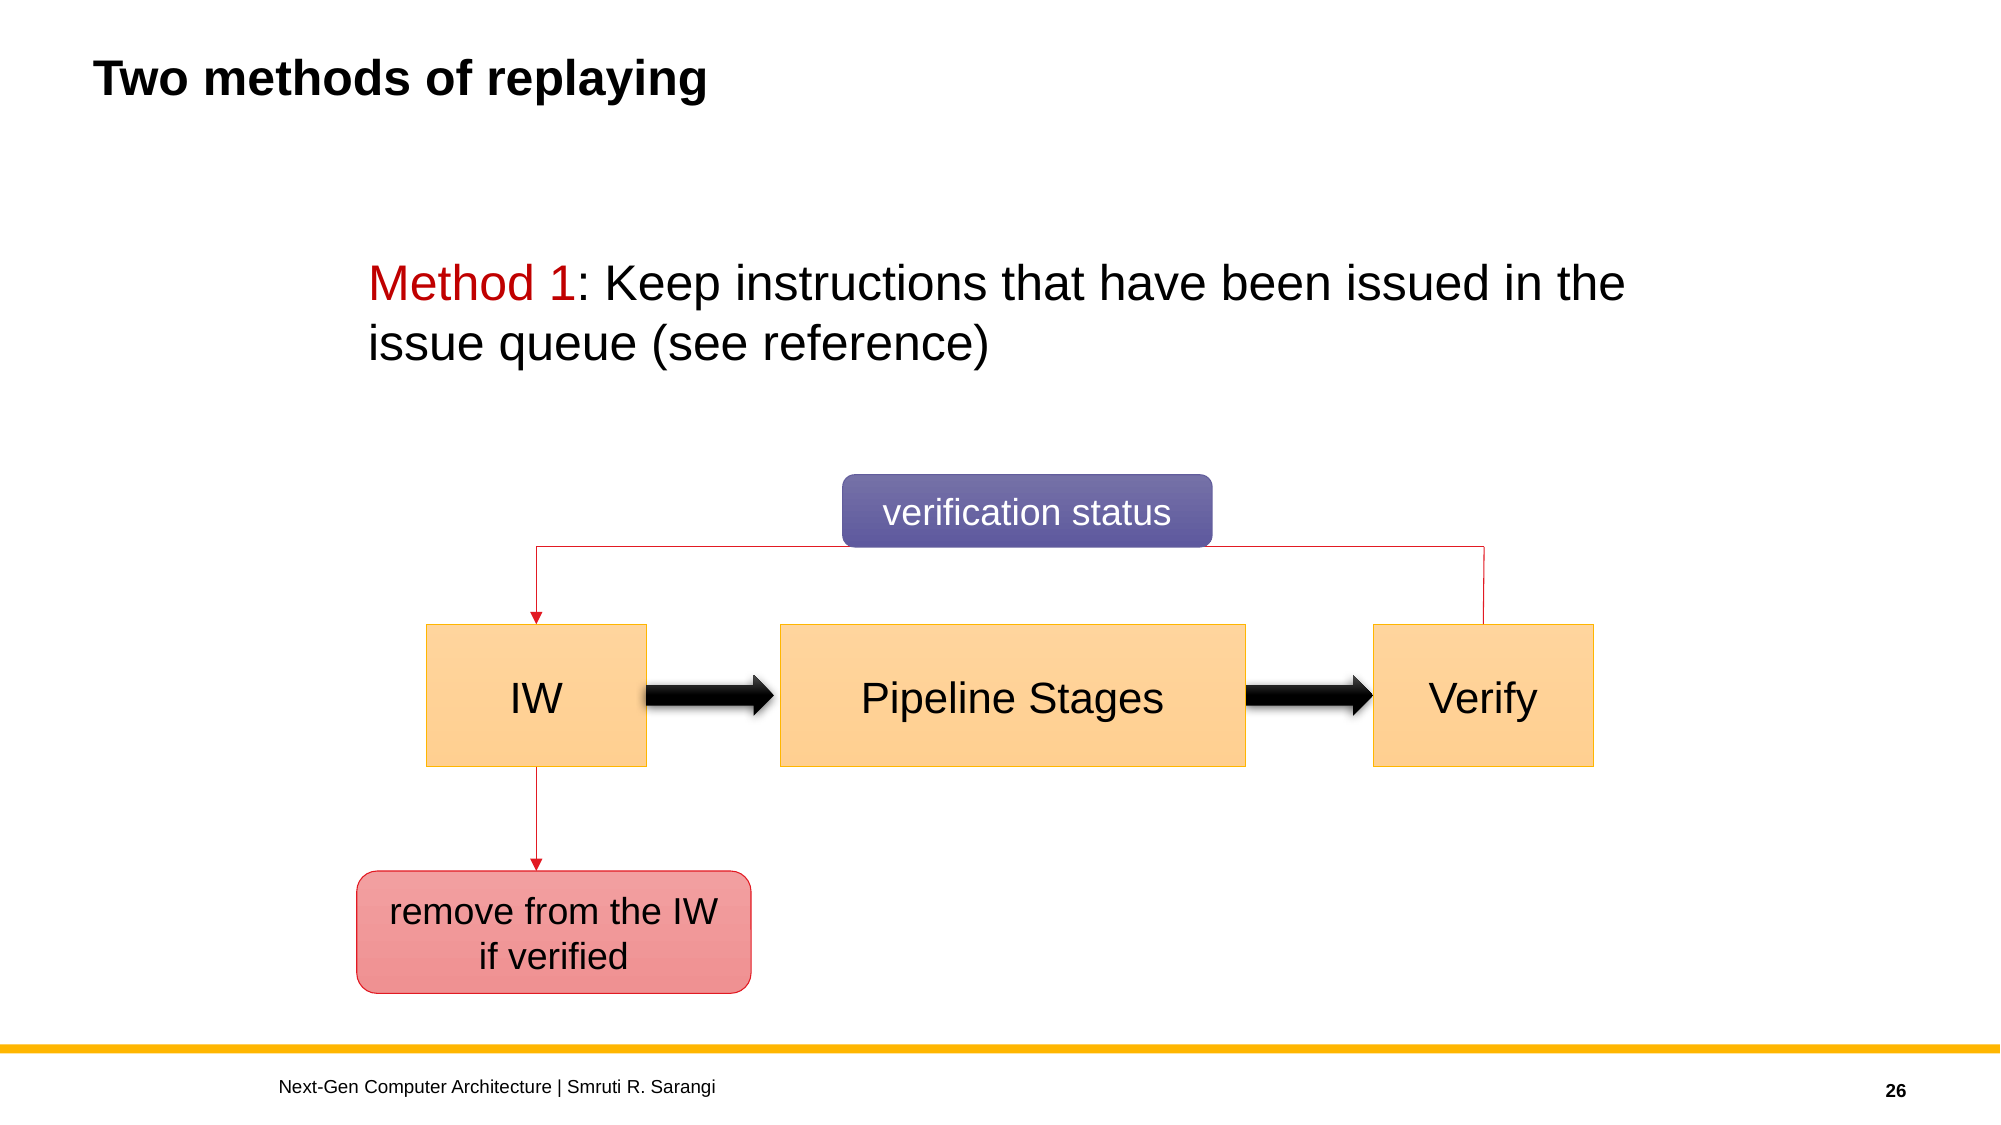

# Two methods of replaying
Method 1: Keep instructions that have been issued in the issue queue (see reference)
verification status
IW
Pipeline Stages
Verify

remove from the IW if verified
Next-Gen Computer Architecture | Smruti R. Sarangi
26